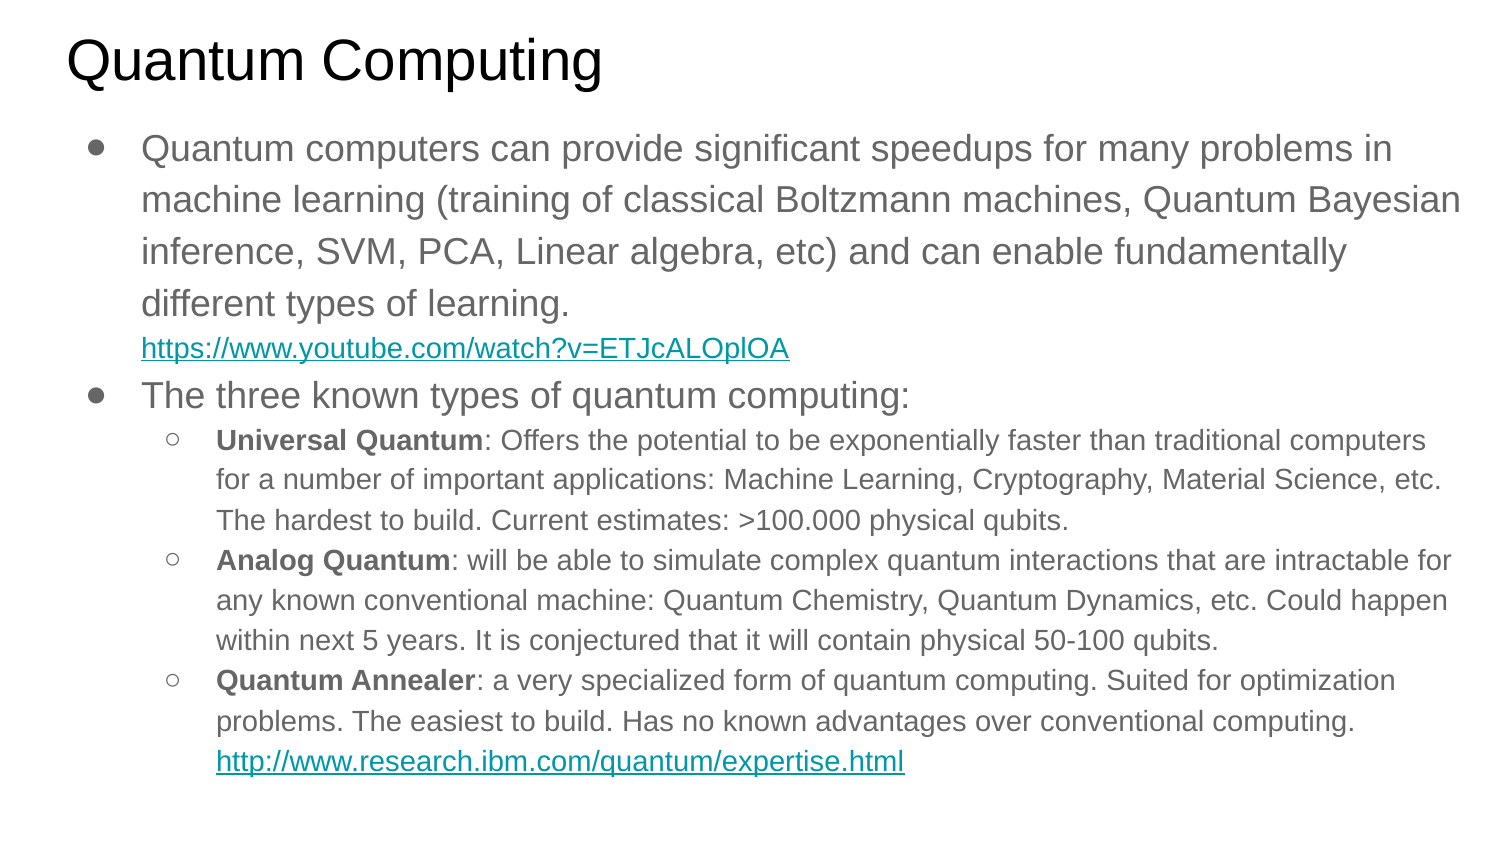

# Quantum Computing
Quantum computers can provide significant speedups for many problems in machine learning (training of classical Boltzmann machines, Quantum Bayesian inference, SVM, PCA, Linear algebra, etc) and can enable fundamentally different types of learning.
https://www.youtube.com/watch?v=ETJcALOplOA
The three known types of quantum computing:
Universal Quantum: Offers the potential to be exponentially faster than traditional computers for a number of important applications: Machine Learning, Cryptography, Material Science, etc. The hardest to build. Current estimates: >100.000 physical qubits.
Analog Quantum: will be able to simulate complex quantum interactions that are intractable for any known conventional machine: Quantum Chemistry, Quantum Dynamics, etc. Could happen within next 5 years. It is conjectured that it will contain physical 50-100 qubits.
Quantum Annealer: a very specialized form of quantum computing. Suited for optimization problems. The easiest to build. Has no known advantages over conventional computing.
http://www.research.ibm.com/quantum/expertise.html